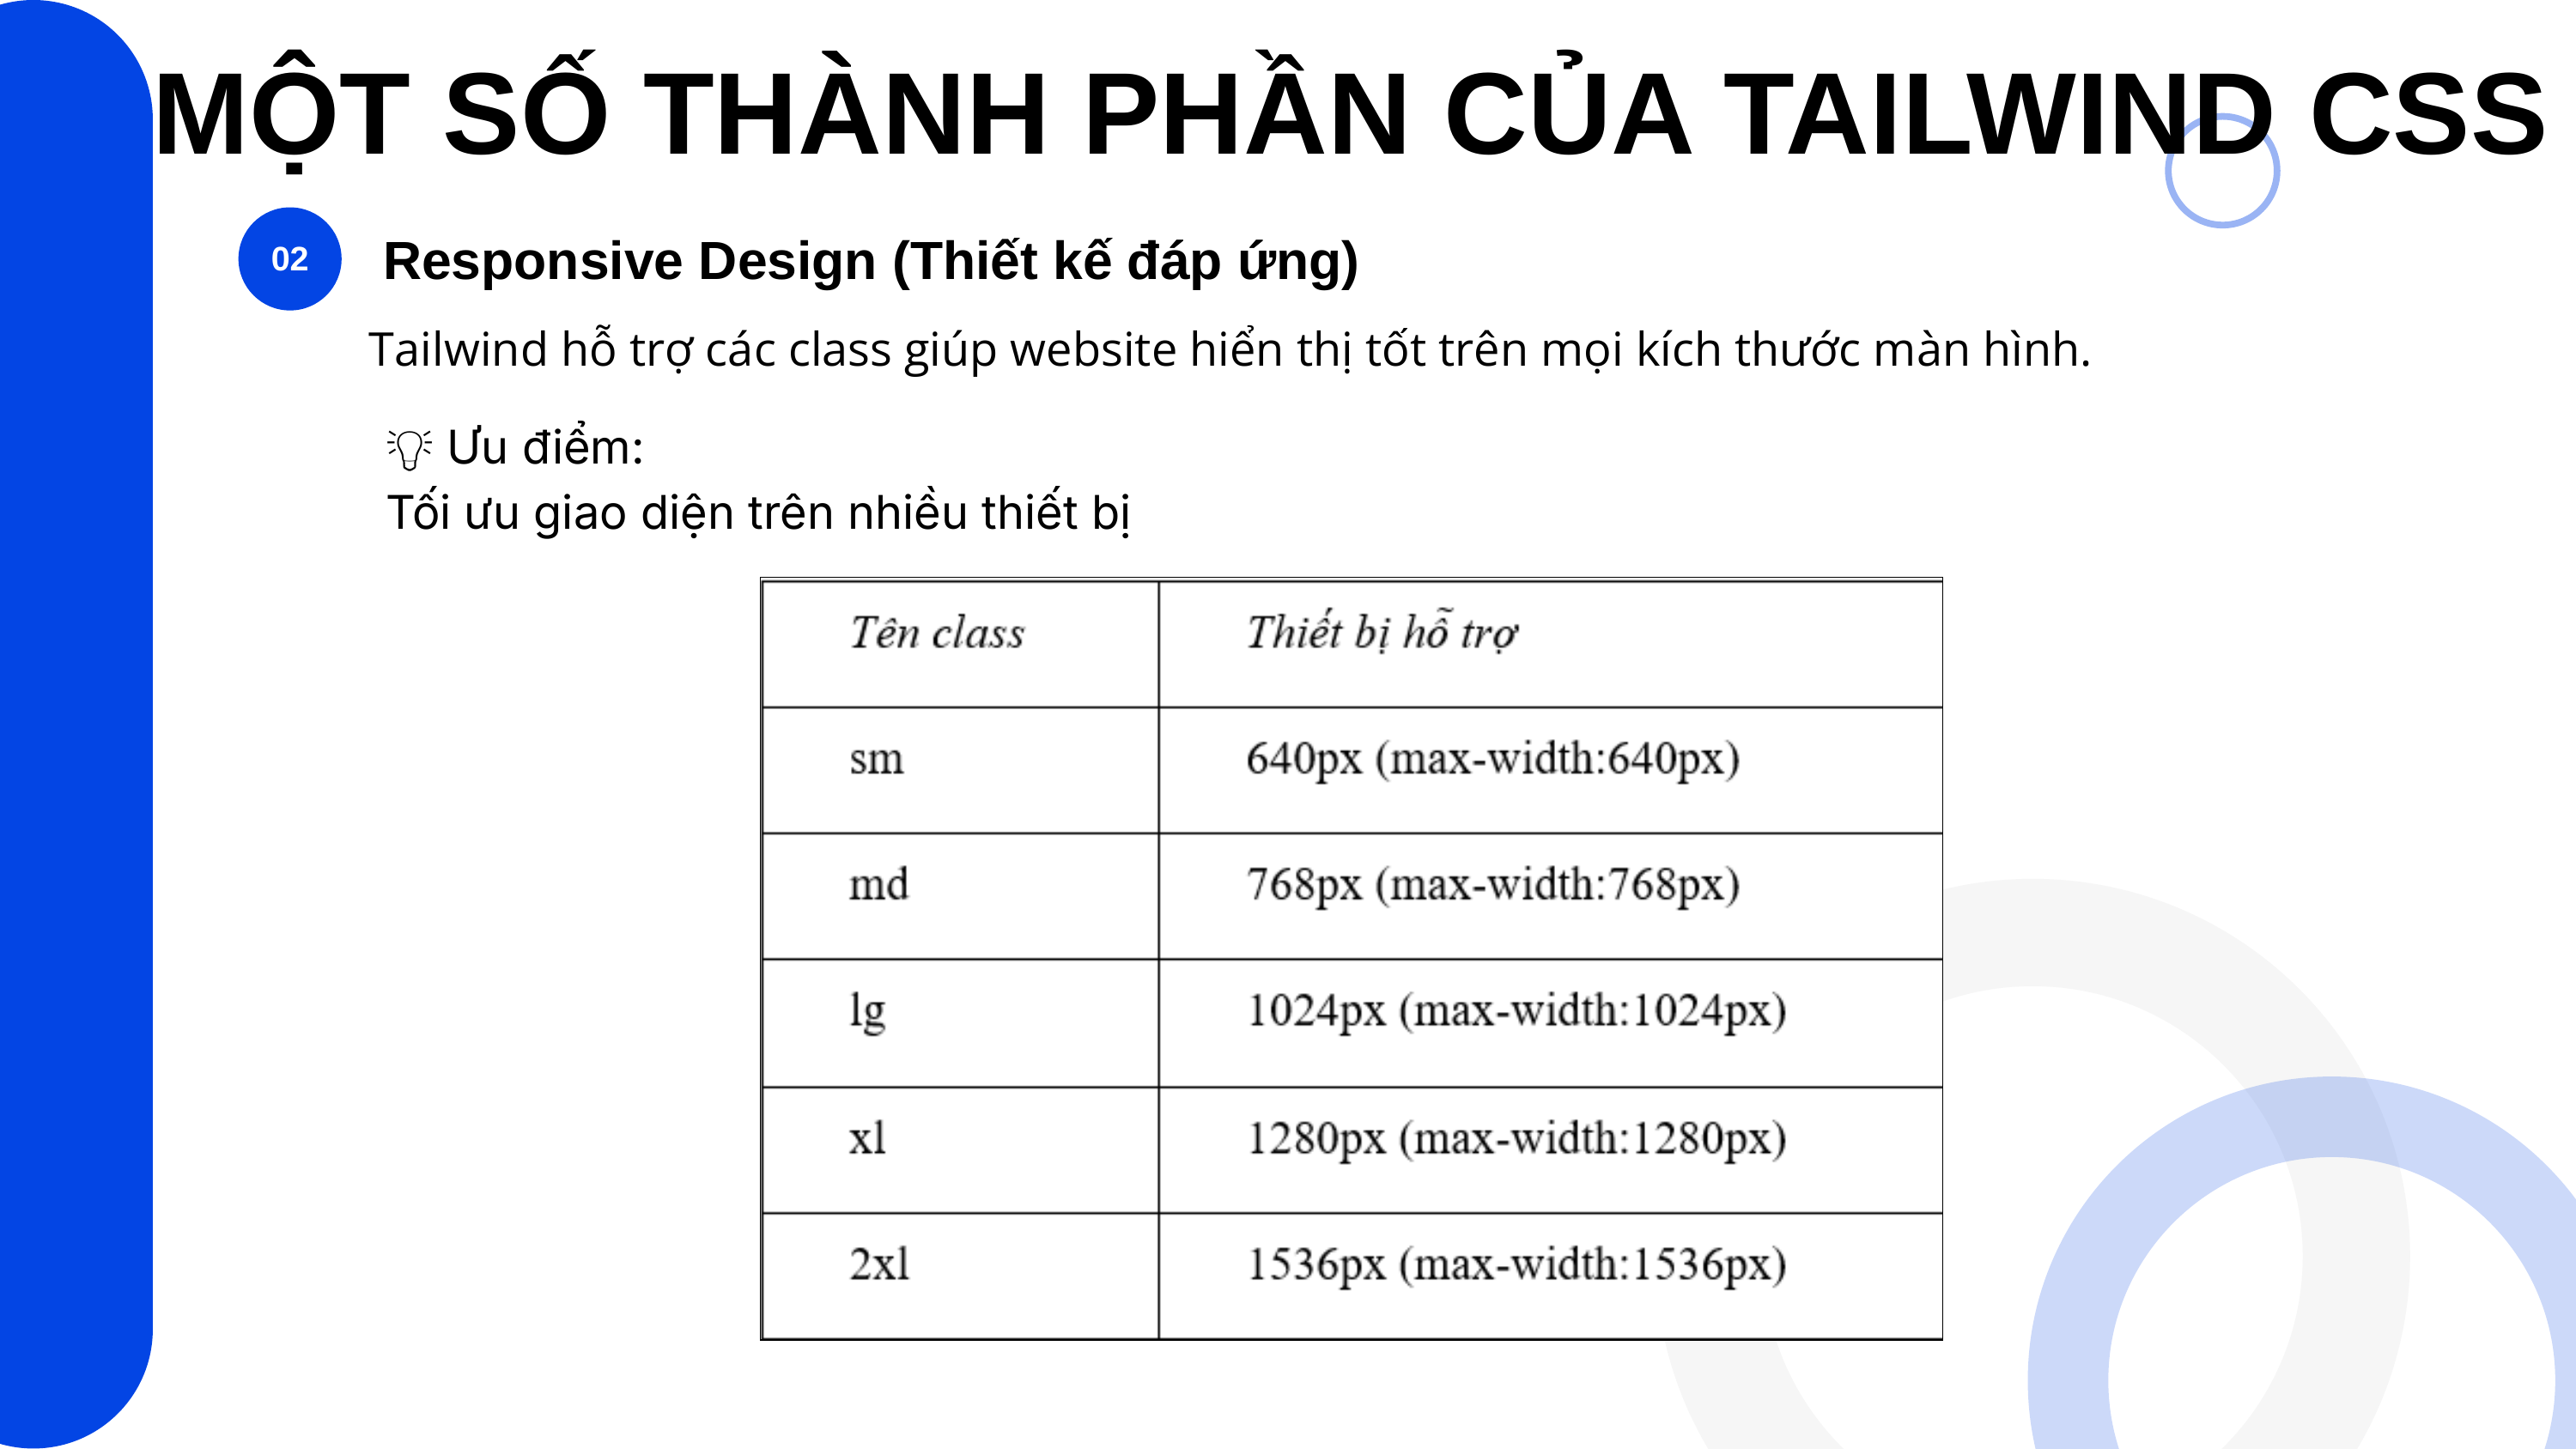

MỘT SỐ THÀNH PHẦN CỦA TAILWIND CSS
OVERVIEW

02
 Responsive Design (Thiết kế đáp ứng)

Tailwind hỗ trợ các class giúp website hiển thị tốt trên mọi kích thước màn hình.
💡 Ưu điểm:
Tối ưu giao diện trên nhiều thiết bị